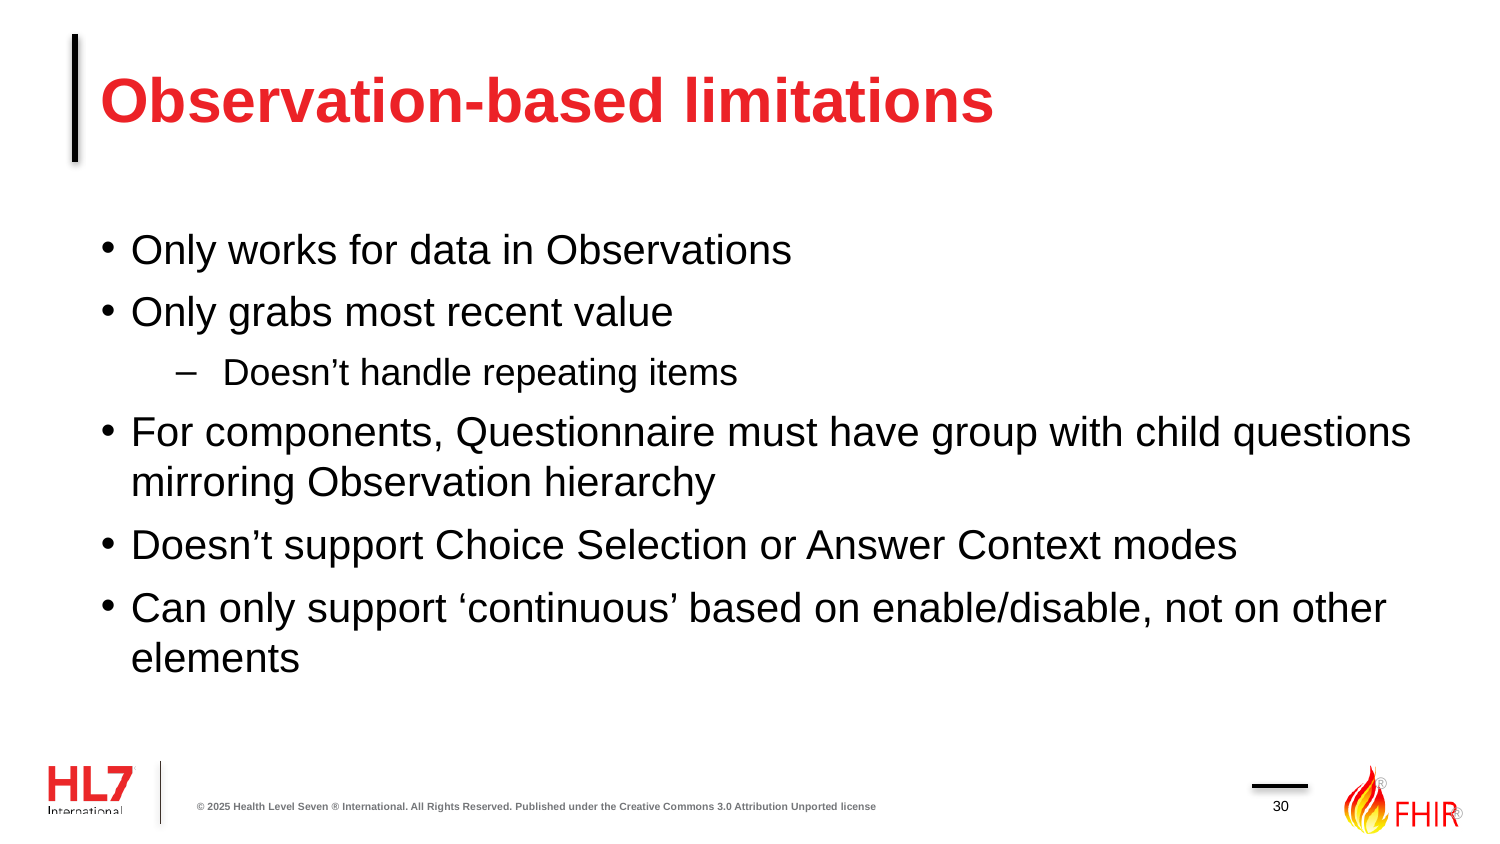

# Observation-based limitations
Only works for data in Observations
Only grabs most recent value
Doesn’t handle repeating items
For components, Questionnaire must have group with child questions mirroring Observation hierarchy
Doesn’t support Choice Selection or Answer Context modes
Can only support ‘continuous’ based on enable/disable, not on other elements
30
© 2025 Health Level Seven ® International. All Rights Reserved. Published under the Creative Commons 3.0 Attribution Unported license